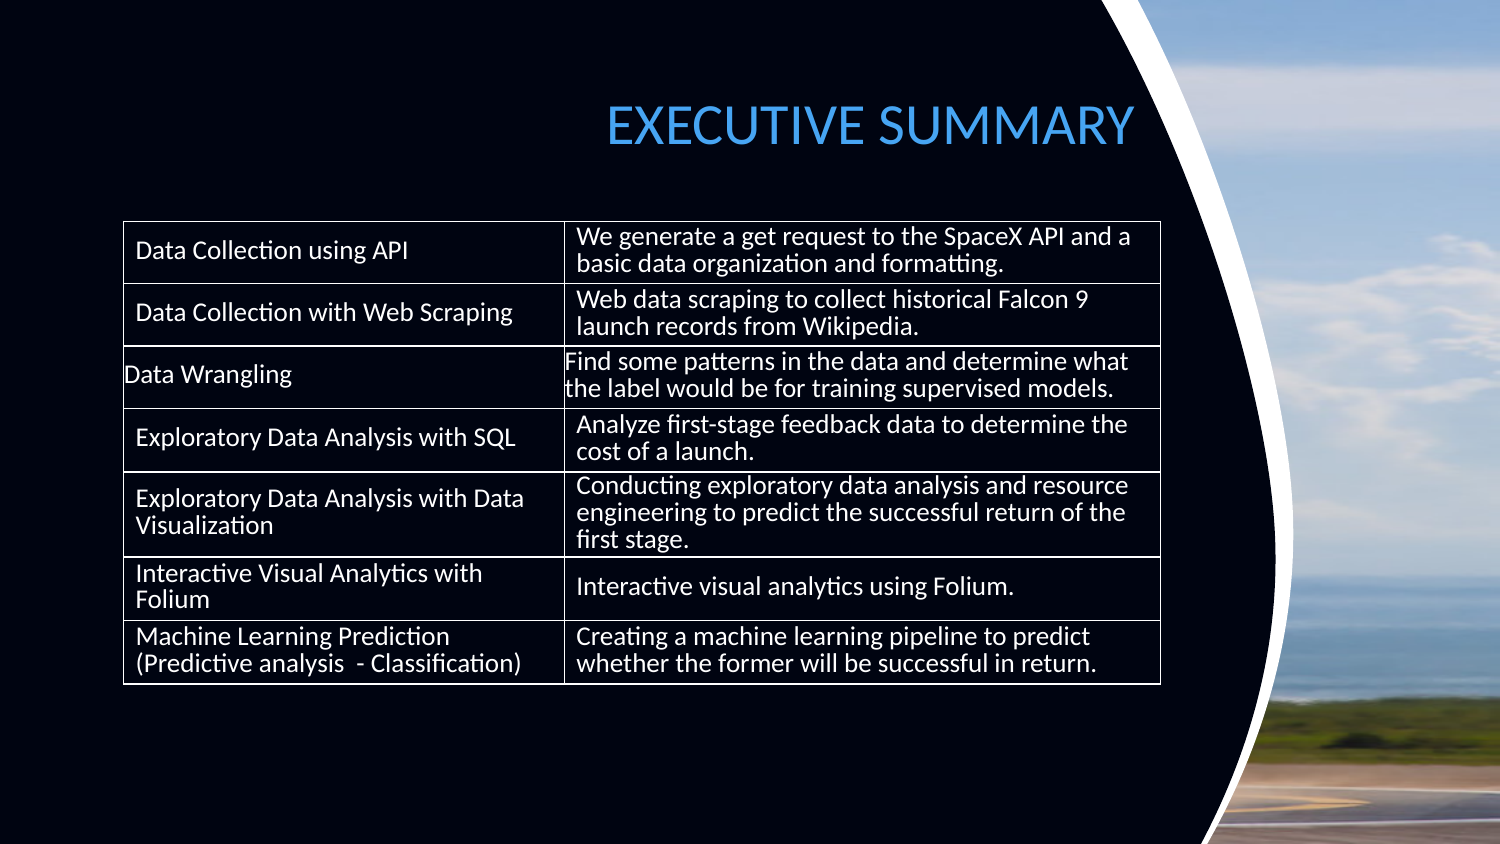

# EXECUTIVE SUMMARY
| Data Collection using API | We generate a get request to the SpaceX API and a basic data organization and formatting. |
| --- | --- |
| Data Collection with Web Scraping | Web data scraping to collect historical Falcon 9 launch records from Wikipedia. |
| Data Wrangling | Find some patterns in the data and determine what the label would be for training supervised models. |
| Exploratory Data Analysis with SQL | Analyze first-stage feedback data to determine the cost of a launch. |
| Exploratory Data Analysis with Data Visualization | Conducting exploratory data analysis and resource engineering to predict the successful return of the first stage. |
| Interactive Visual Analytics with Folium | Interactive visual analytics using Folium. |
| Machine Learning Prediction (Predictive analysis - Classification) | Creating a machine learning pipeline to predict whether the former will be successful in return. |